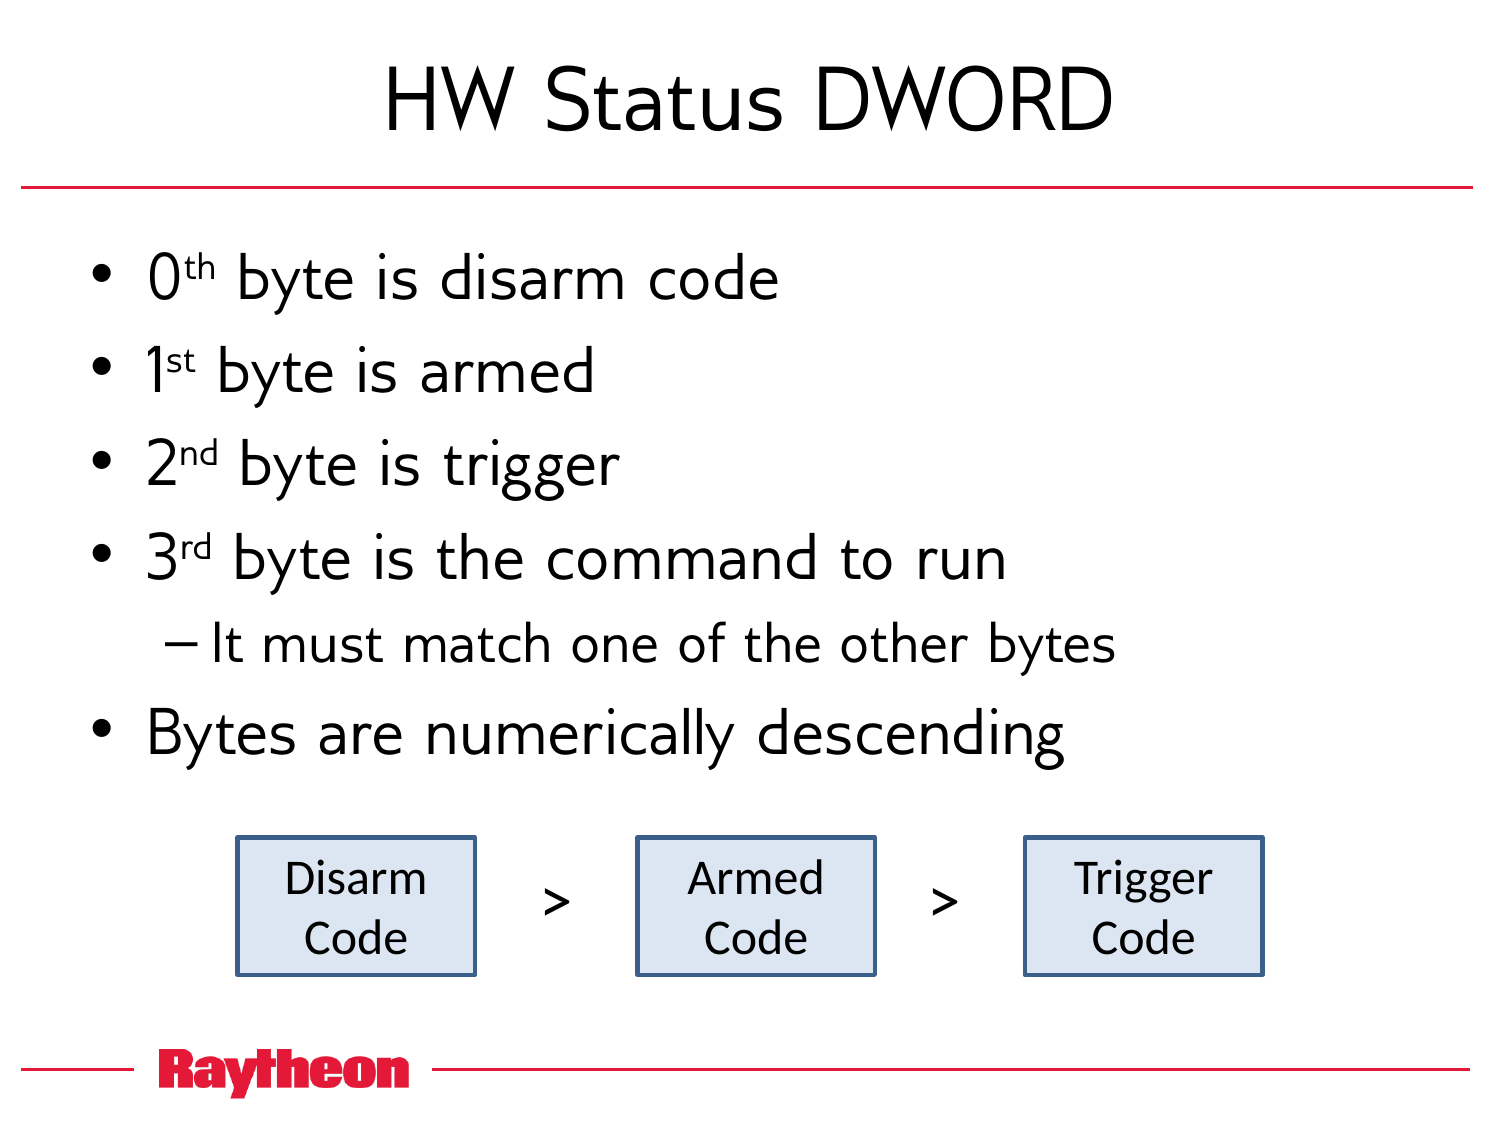

# HW Status DWORD
0th byte is disarm code
1st byte is armed
2nd byte is trigger
3rd byte is the command to run
It must match one of the other bytes
Bytes are numerically descending
Disarm Code
Armed
Code
Trigger
Code
>
>